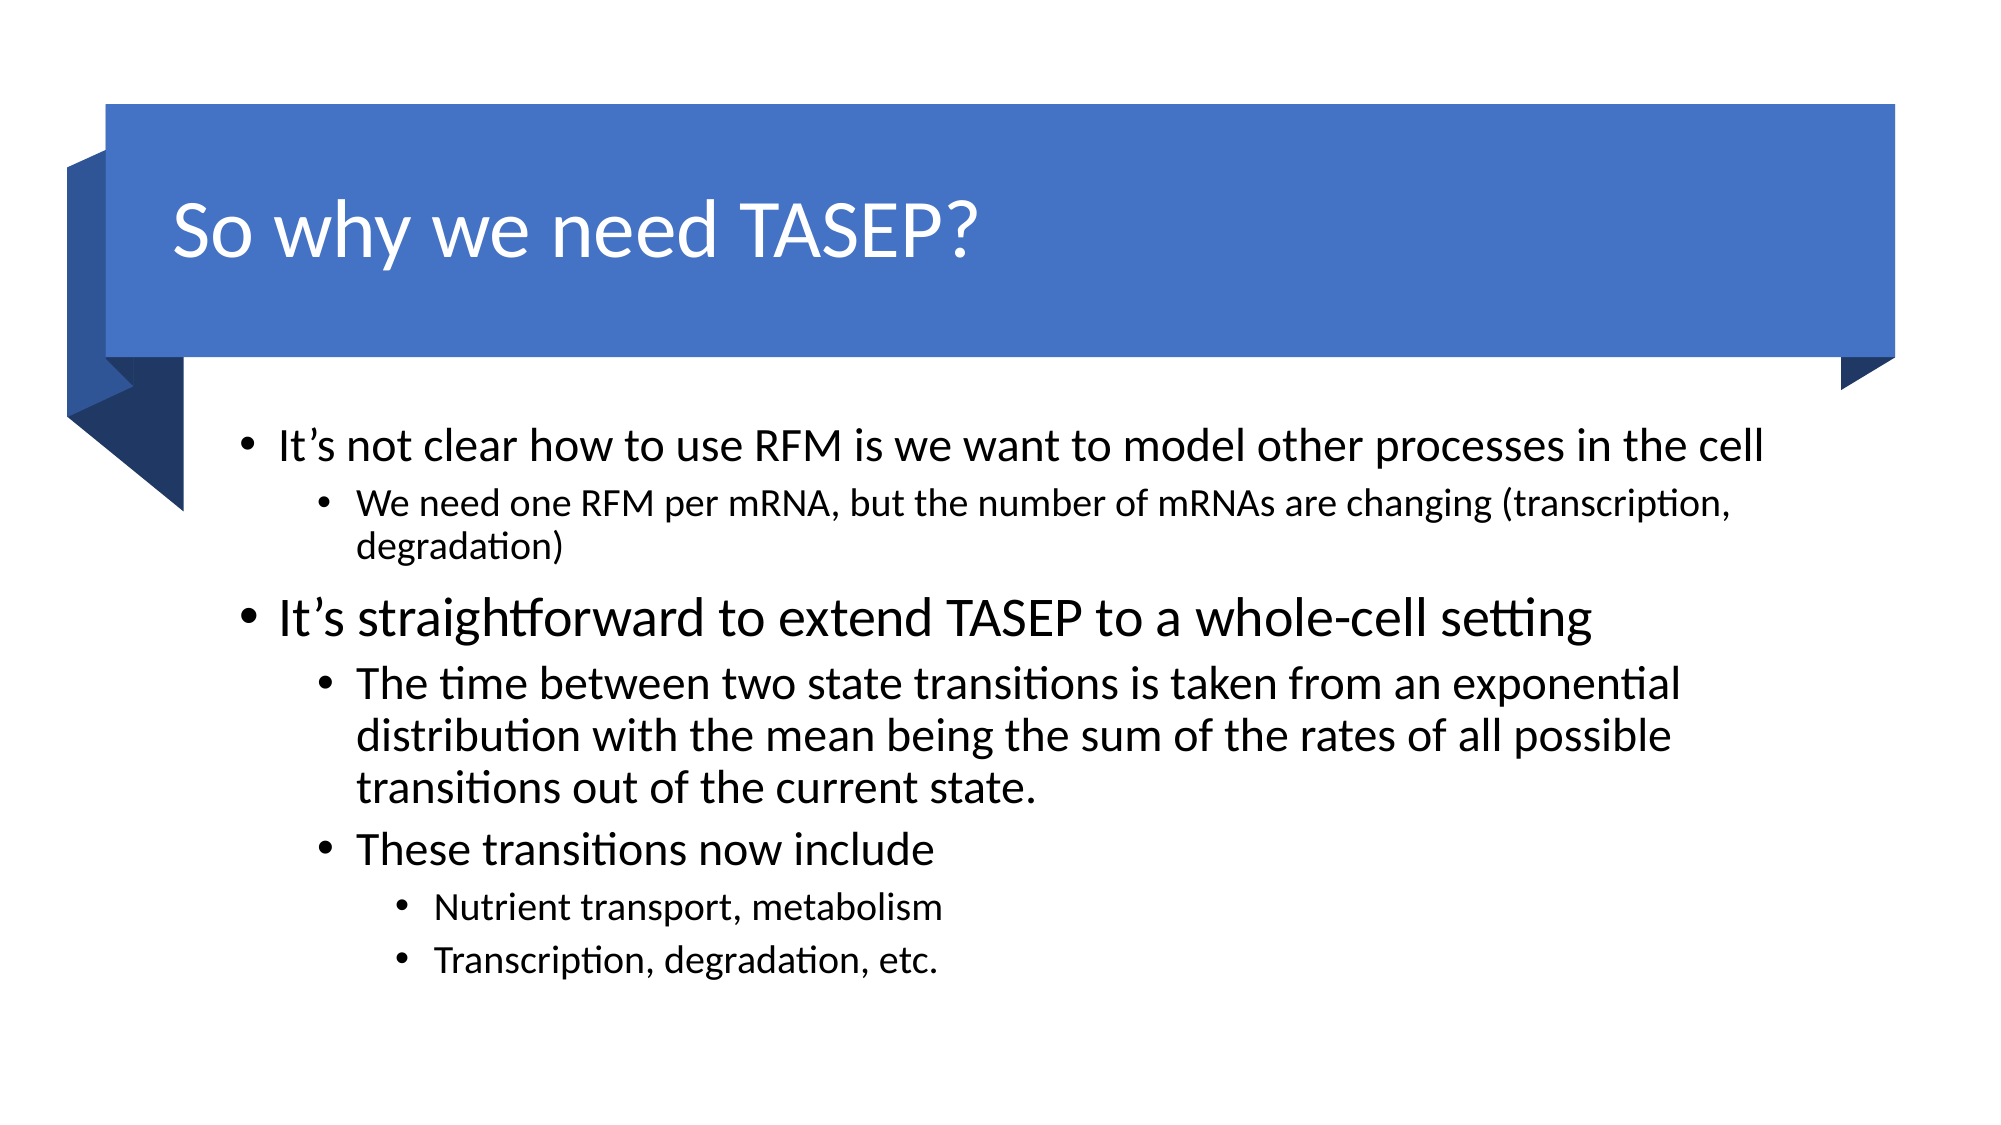

# So why we need TASEP?

It’s not clear how to use RFM is we want to model other processes in the cell
We need one RFM per mRNA, but the number of mRNAs are changing (transcription, degradation)
It’s straightforward to extend TASEP to a whole-cell setting
The time between two state transitions is taken from an exponential distribution with the mean being the sum of the rates of all possible transitions out of the current state.
These transitions now include
Nutrient transport, metabolism
Transcription, degradation, etc.